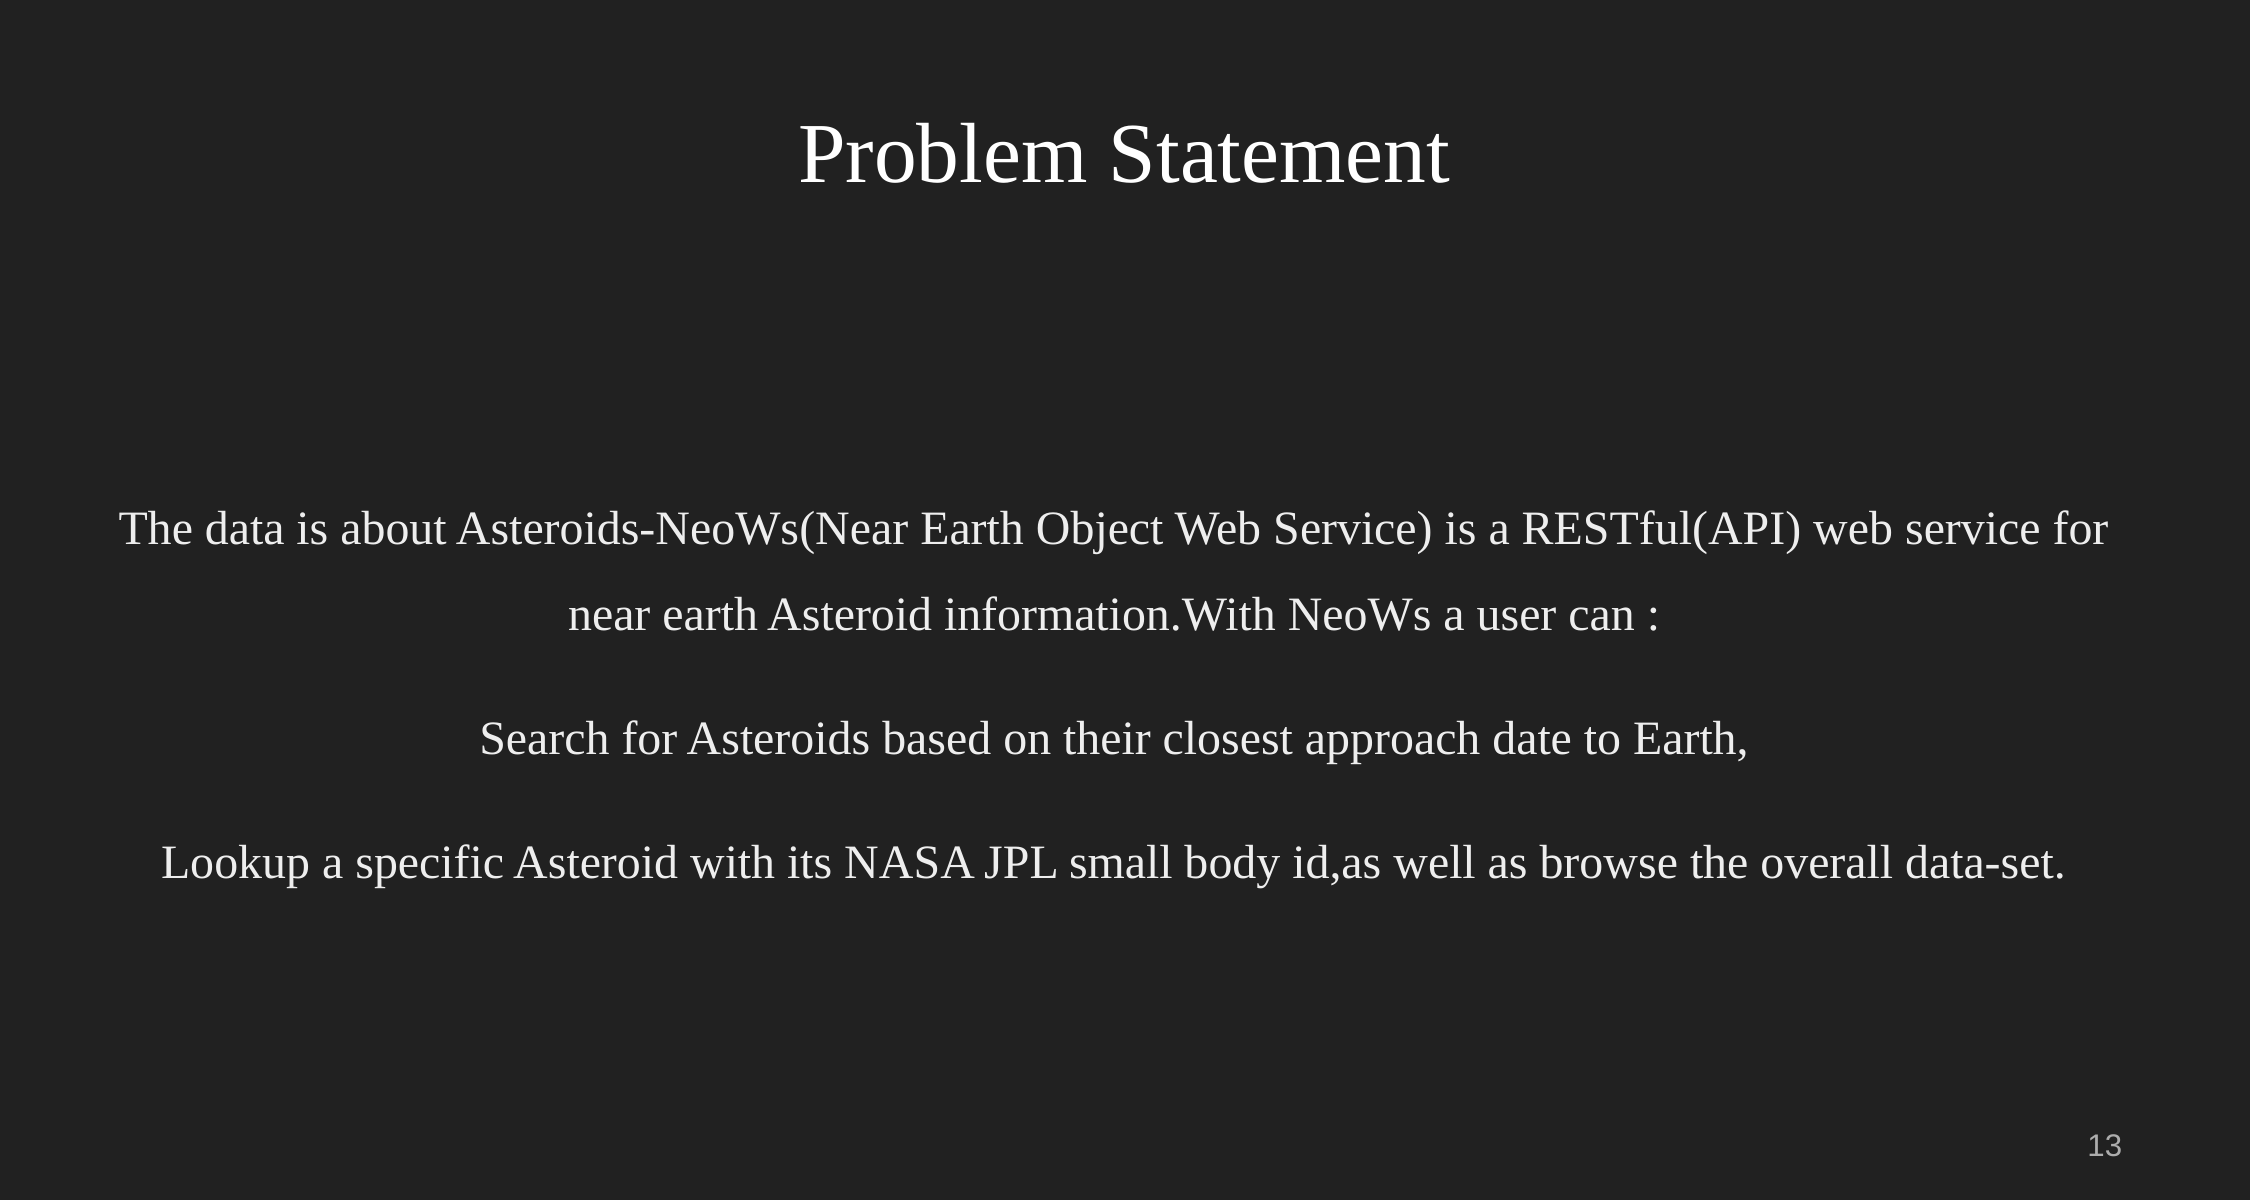

# Problem Statement
The data is about Asteroids-NeoWs(Near Earth Object Web Service) is a RESTful(API) web service for near earth Asteroid information.With NeoWs a user can :
Search for Asteroids based on their closest approach date to Earth,
Lookup a specific Asteroid with its NASA JPL small body id,as well as browse the overall data-set.

13